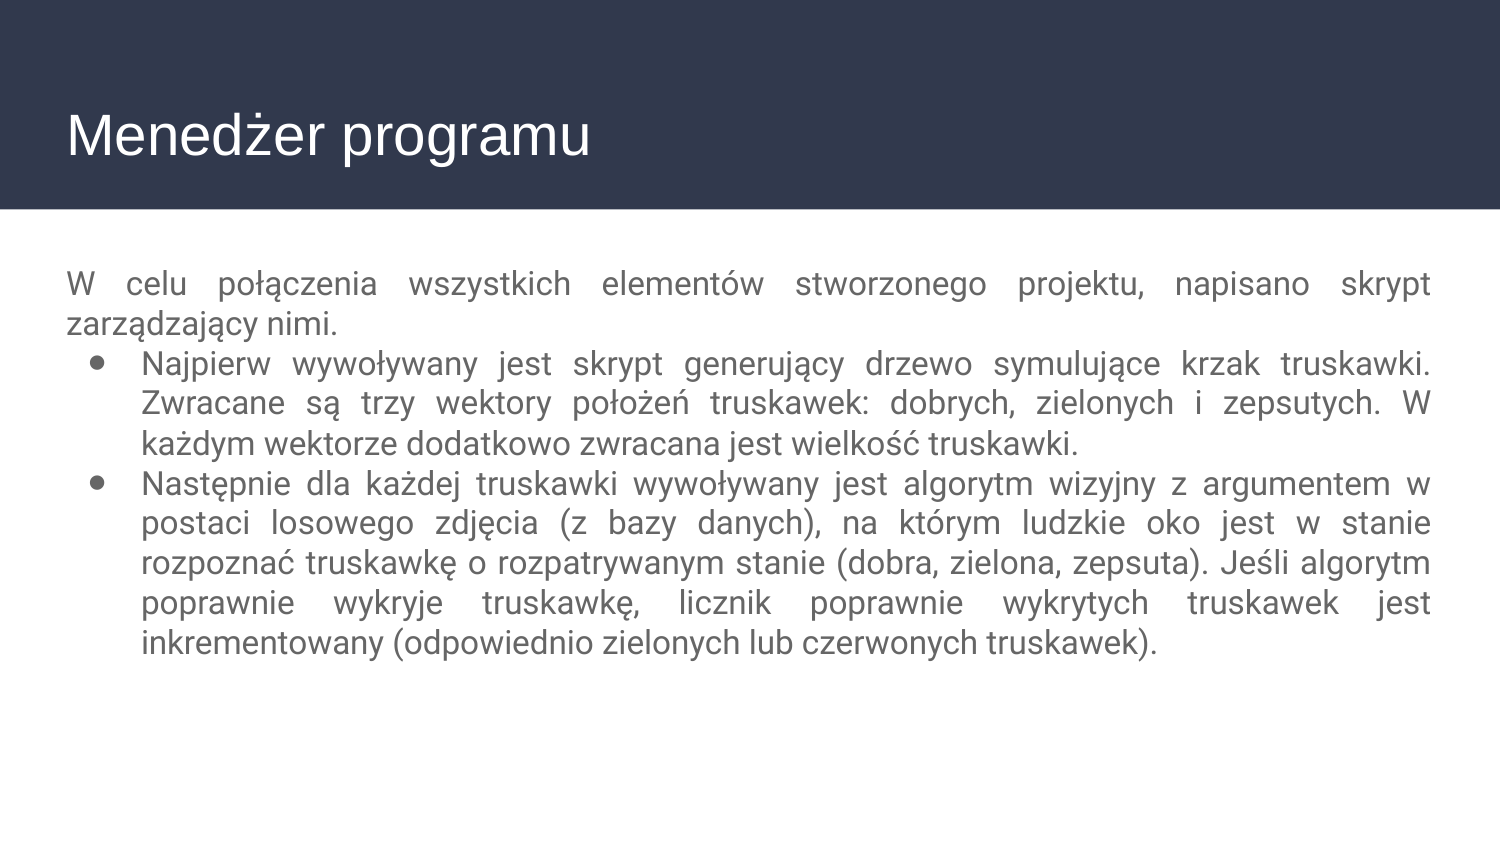

# Menedżer programu

W celu połączenia wszystkich elementów stworzonego projektu, napisano skrypt zarządzający nimi.
Najpierw wywoływany jest skrypt generujący drzewo symulujące krzak truskawki. Zwracane są trzy wektory położeń truskawek: dobrych, zielonych i zepsutych. W każdym wektorze dodatkowo zwracana jest wielkość truskawki.
Następnie dla każdej truskawki wywoływany jest algorytm wizyjny z argumentem w postaci losowego zdjęcia (z bazy danych), na którym ludzkie oko jest w stanie rozpoznać truskawkę o rozpatrywanym stanie (dobra, zielona, zepsuta). Jeśli algorytm poprawnie wykryje truskawkę, licznik poprawnie wykrytych truskawek jest inkrementowany (odpowiednio zielonych lub czerwonych truskawek).